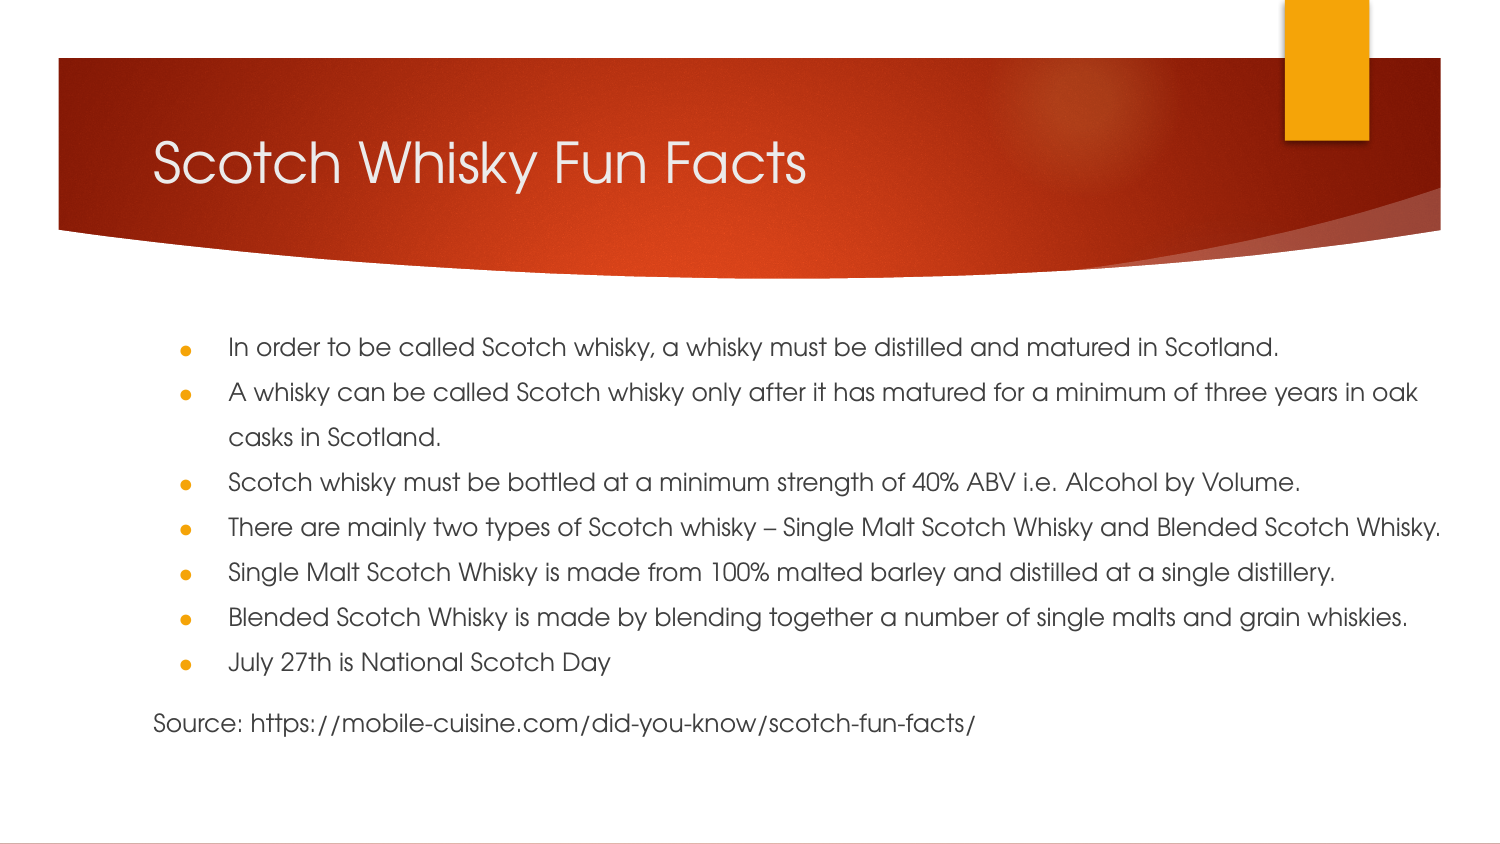

# Scotch Whisky Fun Facts
In order to be called Scotch whisky, a whisky must be distilled and matured in Scotland.
A whisky can be called Scotch whisky only after it has matured for a minimum of three years in oak casks in Scotland.
Scotch whisky must be bottled at a minimum strength of 40% ABV i.e. Alcohol by Volume.
There are mainly two types of Scotch whisky – Single Malt Scotch Whisky and Blended Scotch Whisky.
Single Malt Scotch Whisky is made from 100% malted barley and distilled at a single distillery.
Blended Scotch Whisky is made by blending together a number of single malts and grain whiskies.
July 27th is National Scotch Day
Source: https://mobile-cuisine.com/did-you-know/scotch-fun-facts/